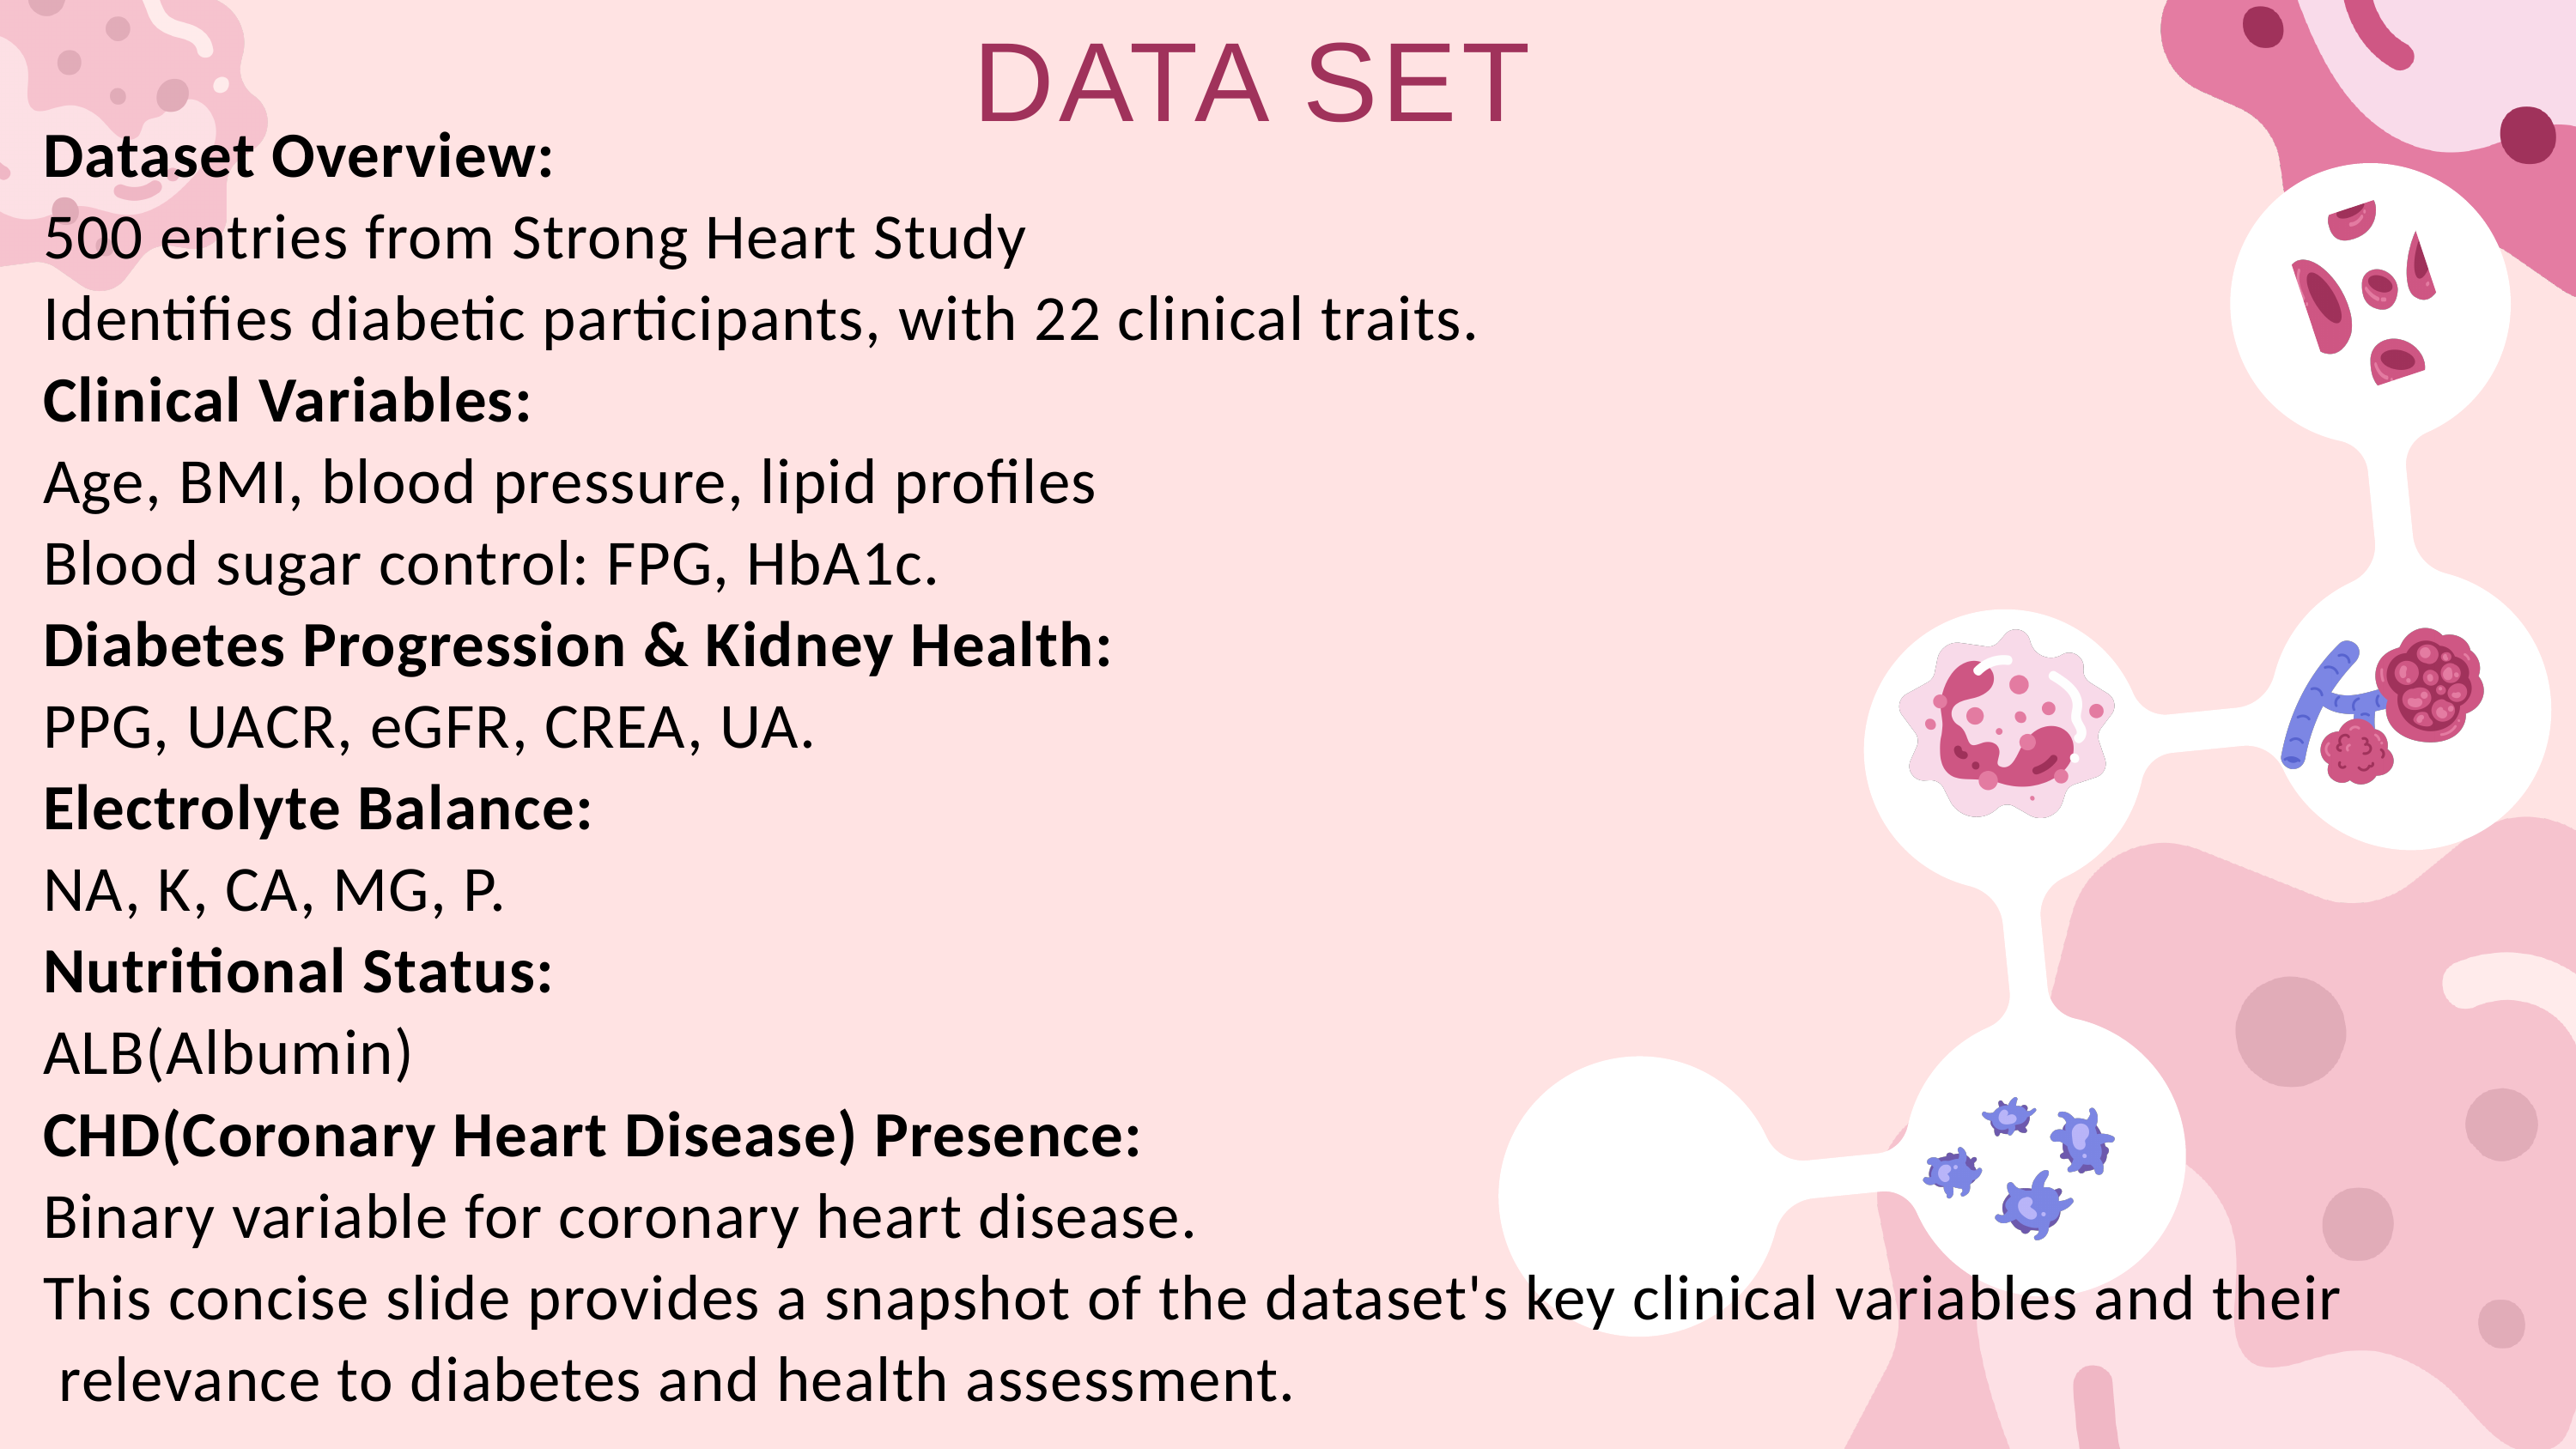

DATA SET

Dataset Overview:

500 entries from Strong Heart Study

Identifies diabetic participants, with 22 clinical traits.

Clinical Variables:

Age, BMI, blood pressure, lipid profiles

Blood sugar control: FPG, HbA1c.

Diabetes Progression & Kidney Health:

PPG, UACR, eGFR, CREA, UA.

Electrolyte Balance:

NA, K, CA, MG, P.

Nutritional Status:

ALB(Albumin)

CHD(Coronary Heart Disease) Presence:

Binary variable for coronary heart disease.

This concise slide provides a snapshot of the dataset's key clinical variables and their

 relevance to diabetes and health assessment.